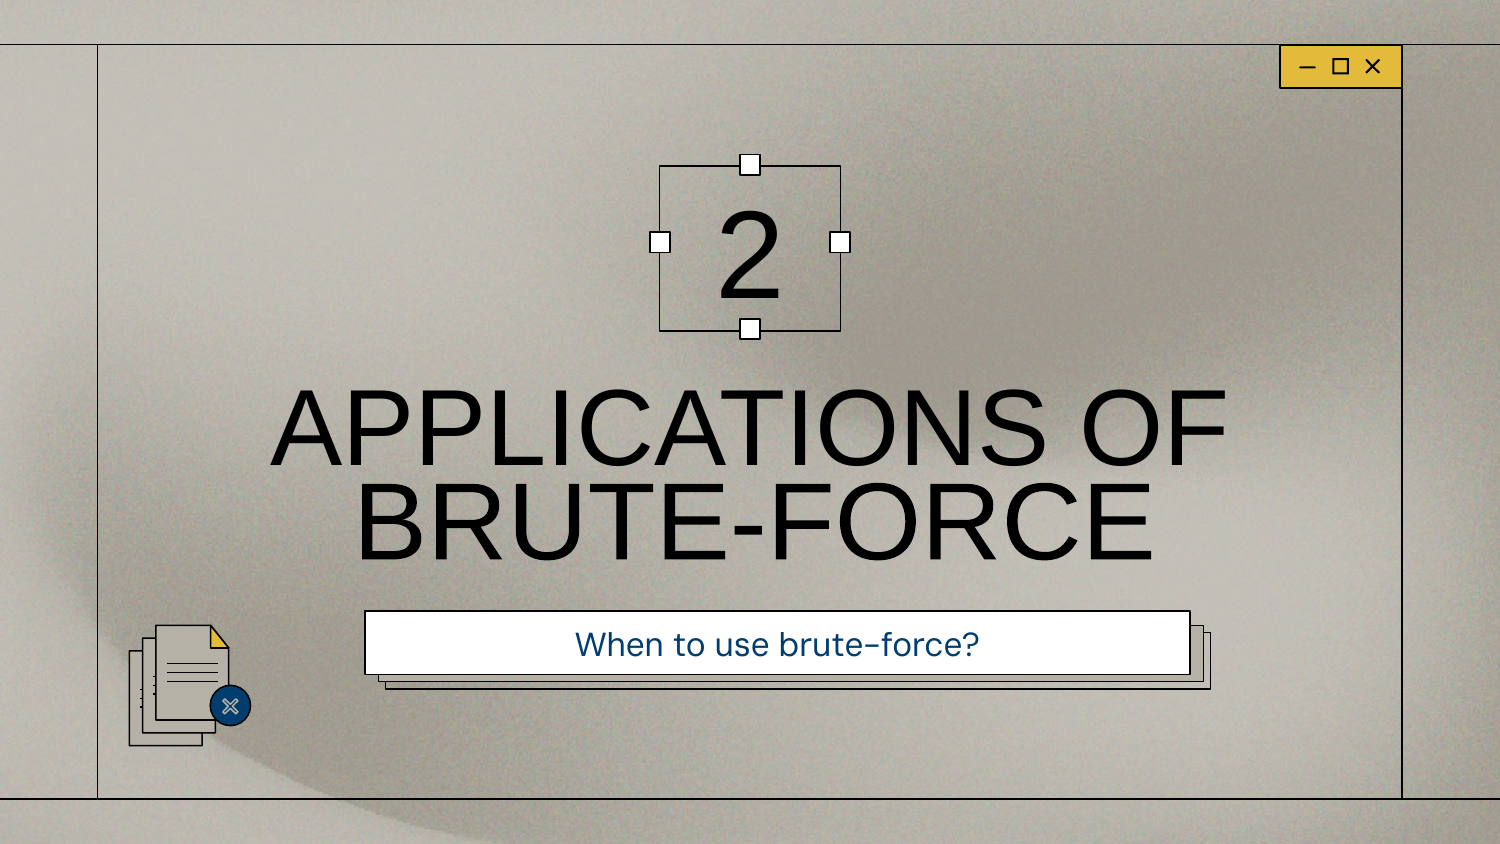

2
# APPLICATIONS OF
BRUTE-FORCE
When to use brute-force?